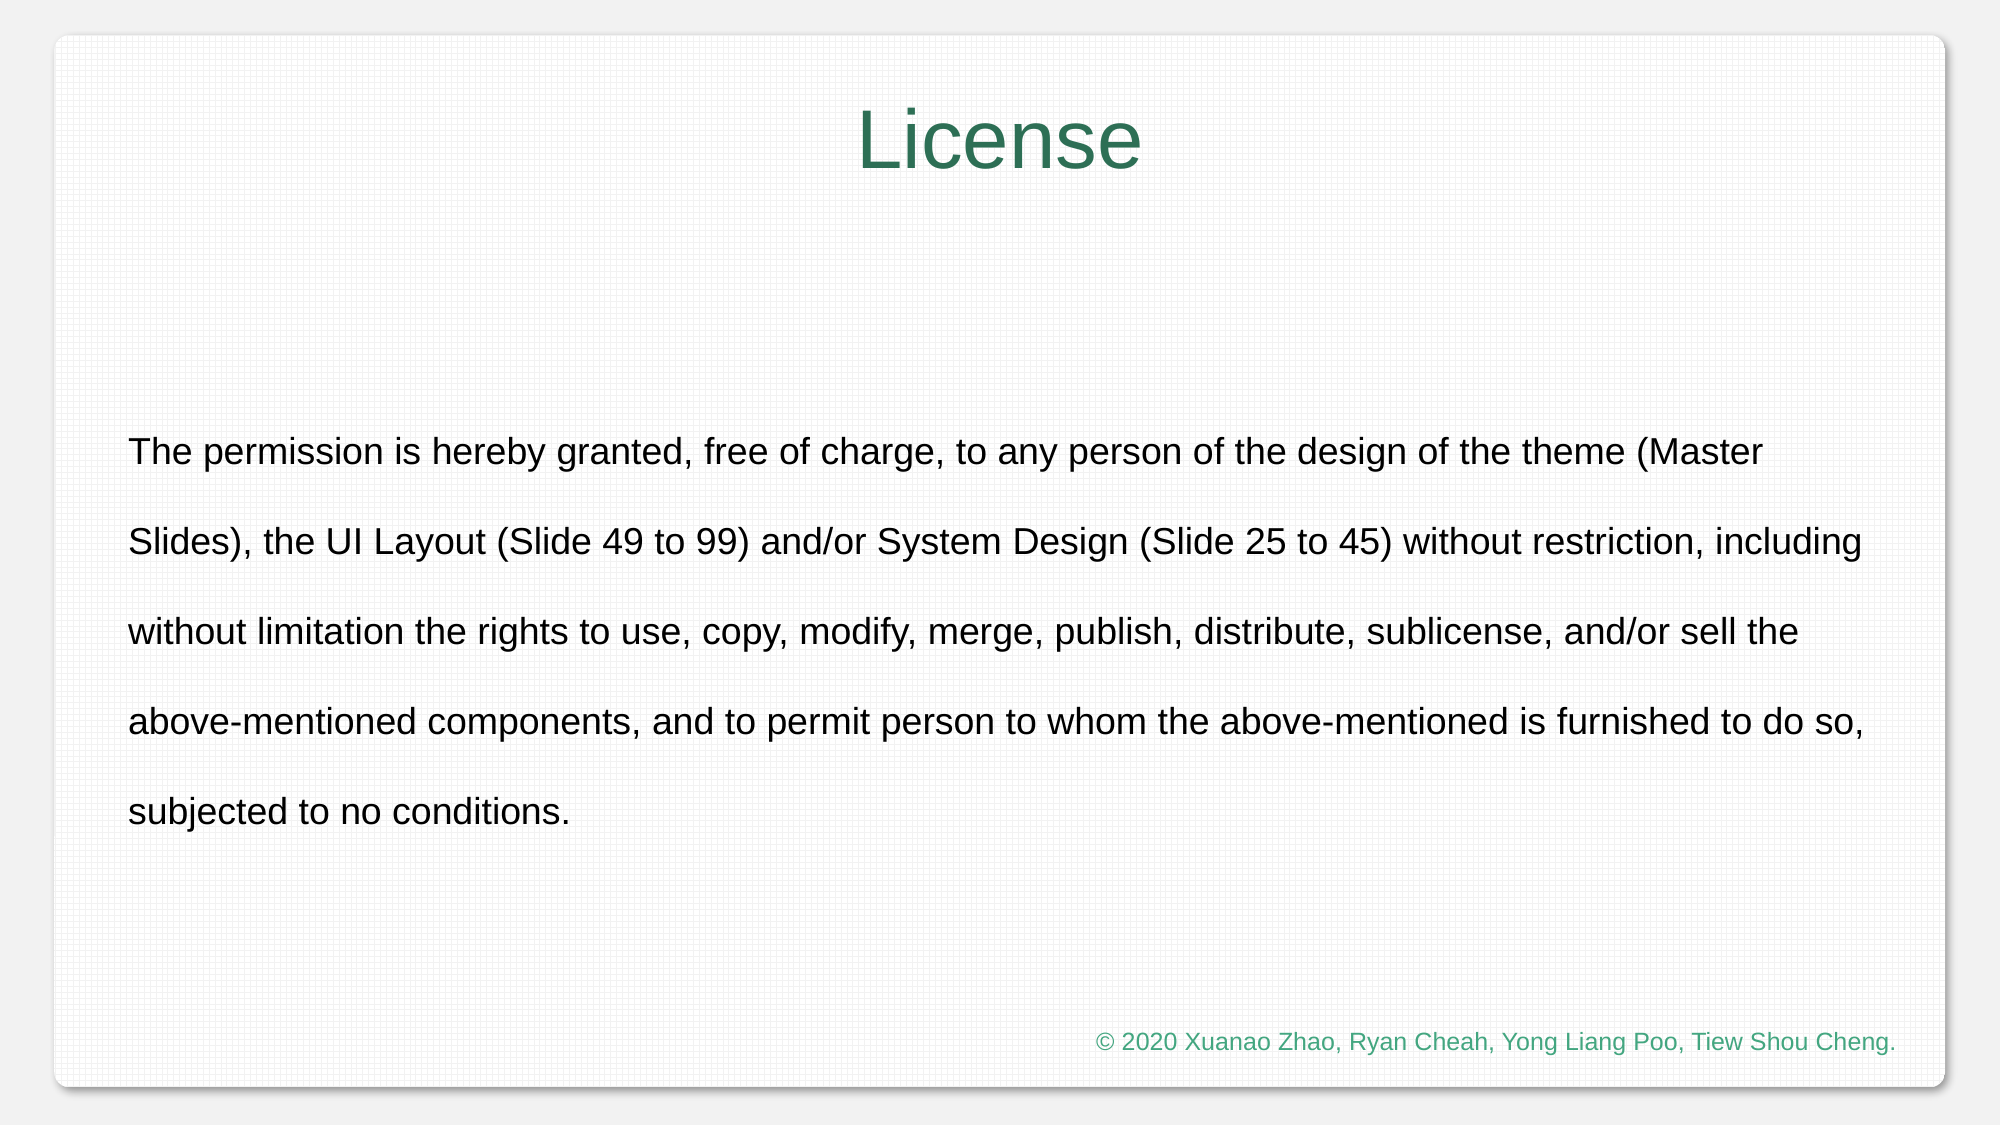

License
The permission is hereby granted, free of charge, to any person of the design of the theme (Master Slides), the UI Layout (Slide 49 to 99) and/or System Design (Slide 25 to 45) without restriction, including without limitation the rights to use, copy, modify, merge, publish, distribute, sublicense, and/or sell the above-mentioned components, and to permit person to whom the above-mentioned is furnished to do so, subjected to no conditions.
© 2020 Xuanao Zhao, Ryan Cheah, Yong Liang Poo, Tiew Shou Cheng.